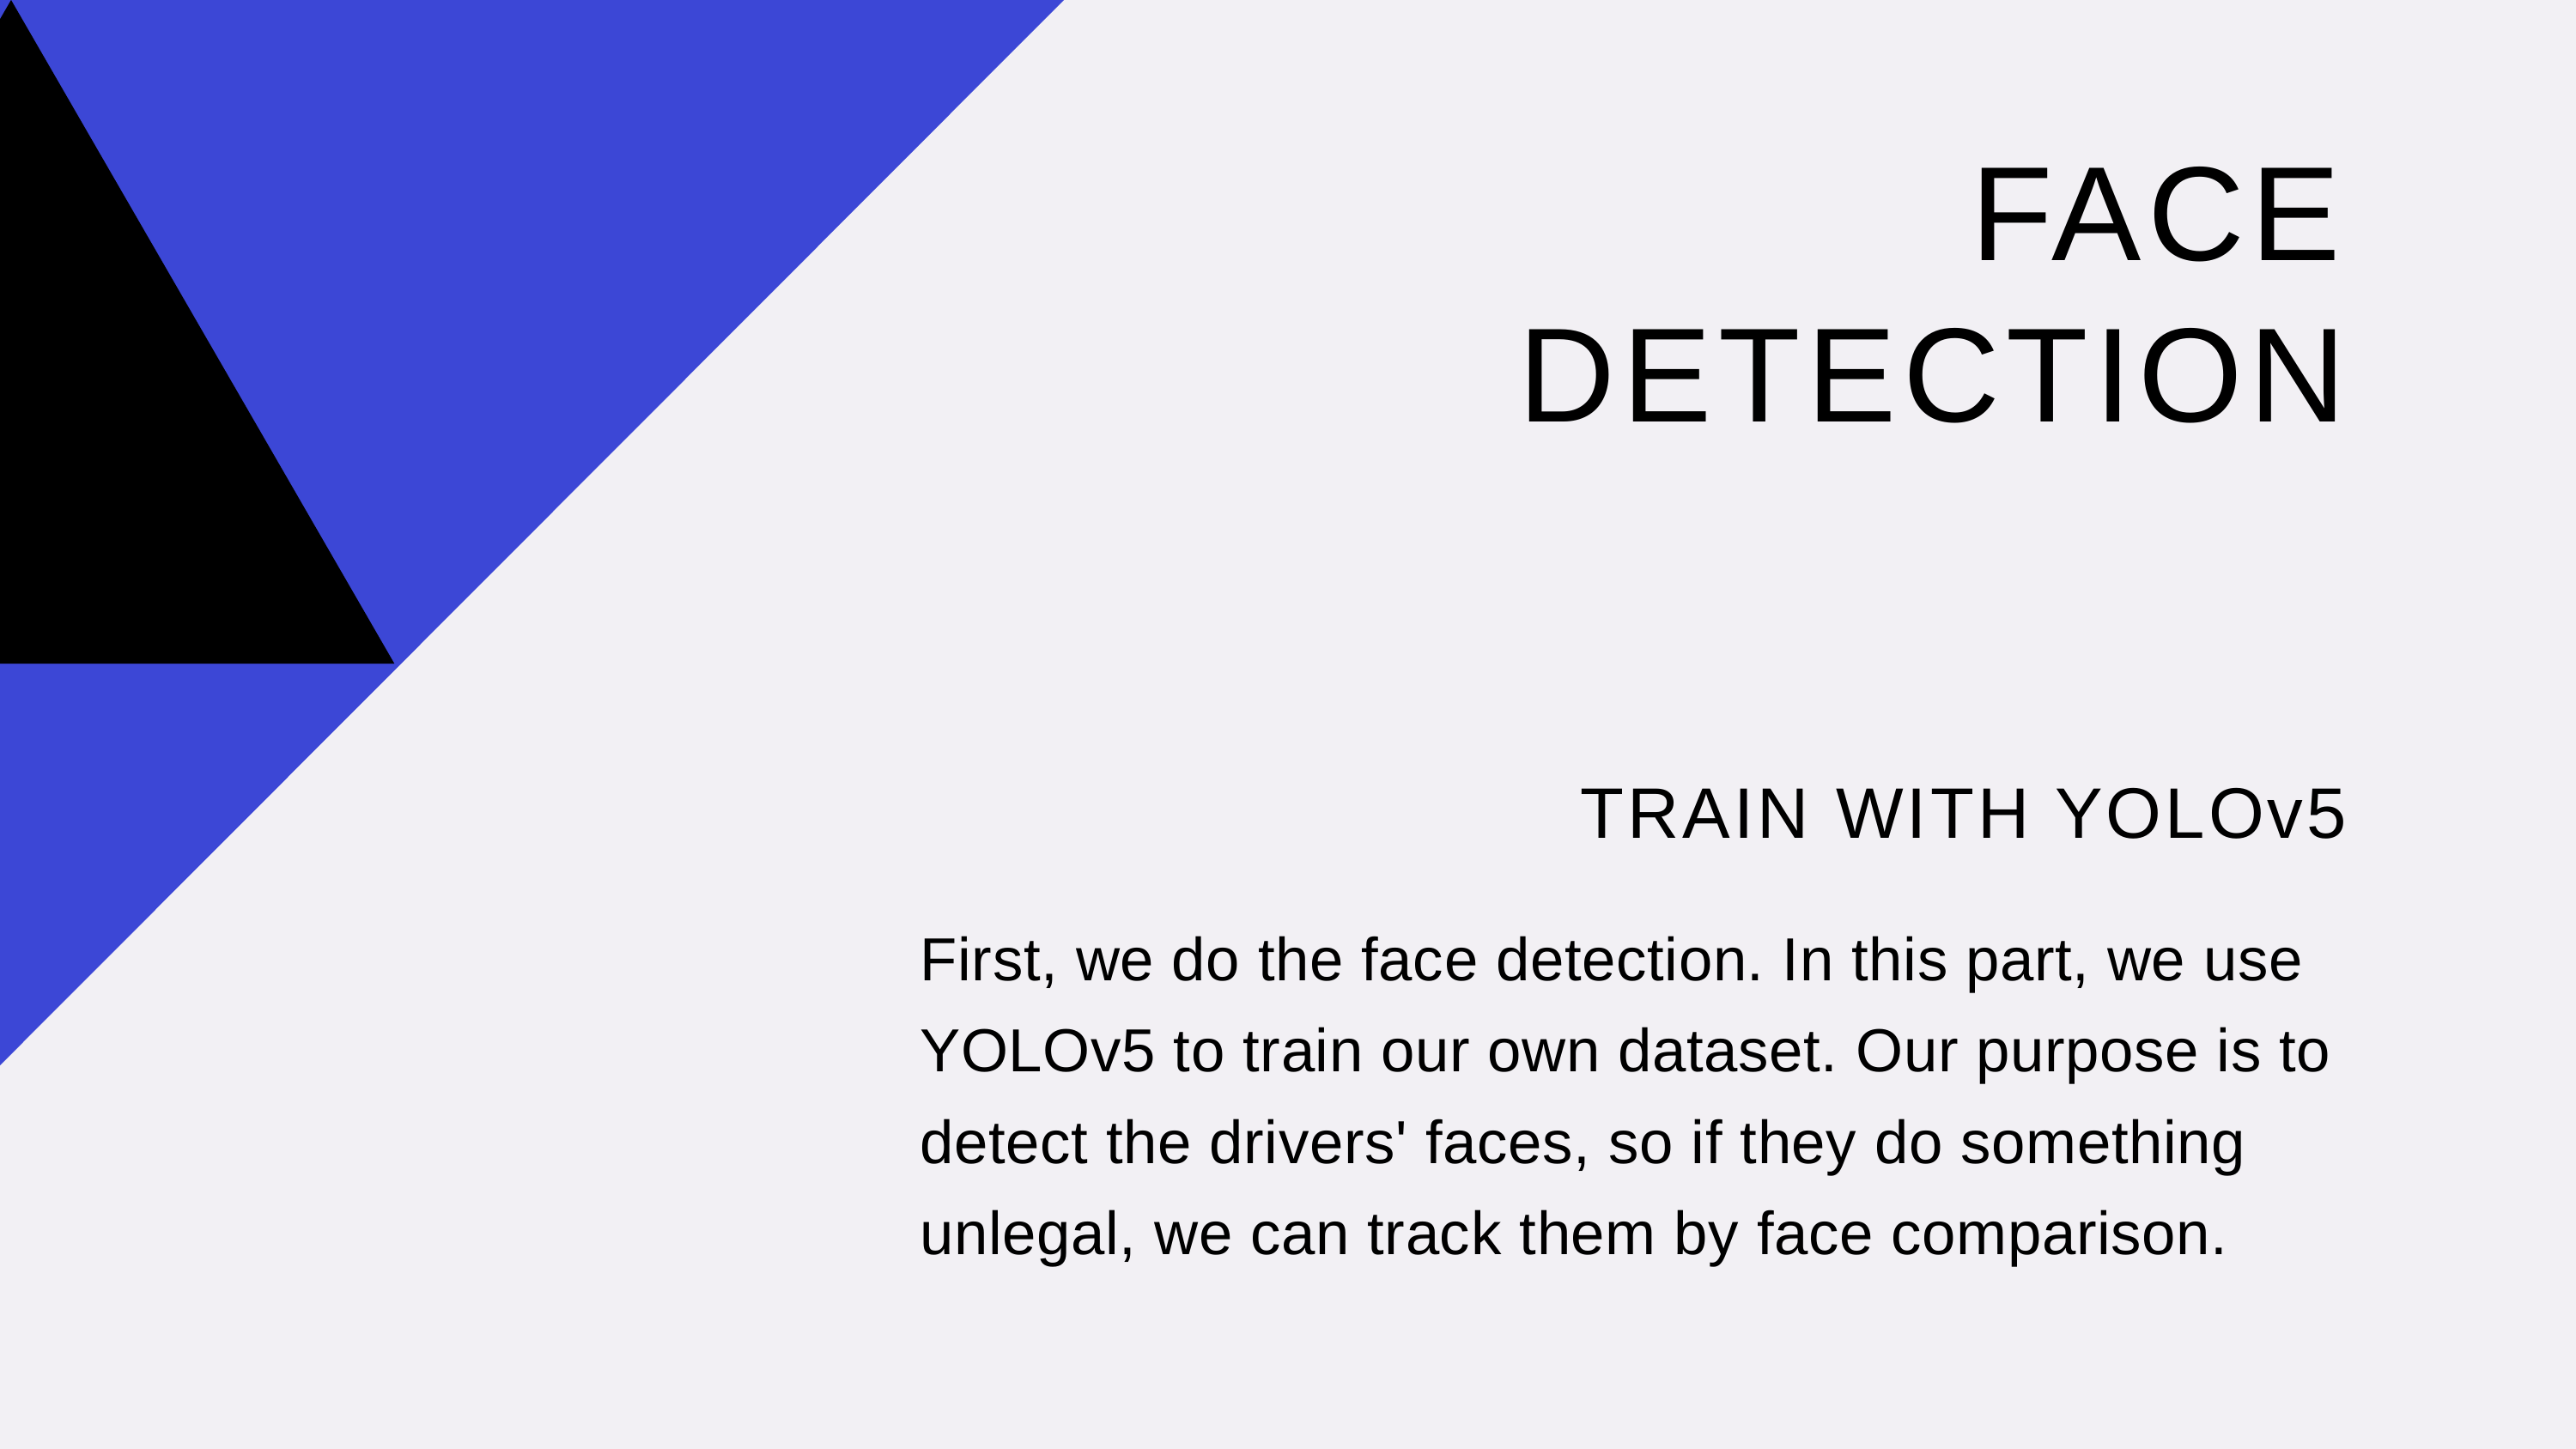

FACE DETECTION
TRAIN WITH YOLOv5
First, we do the face detection. In this part, we use YOLOv5 to train our own dataset. Our purpose is to detect the drivers' faces, so if they do something unlegal, we can track them by face comparison.